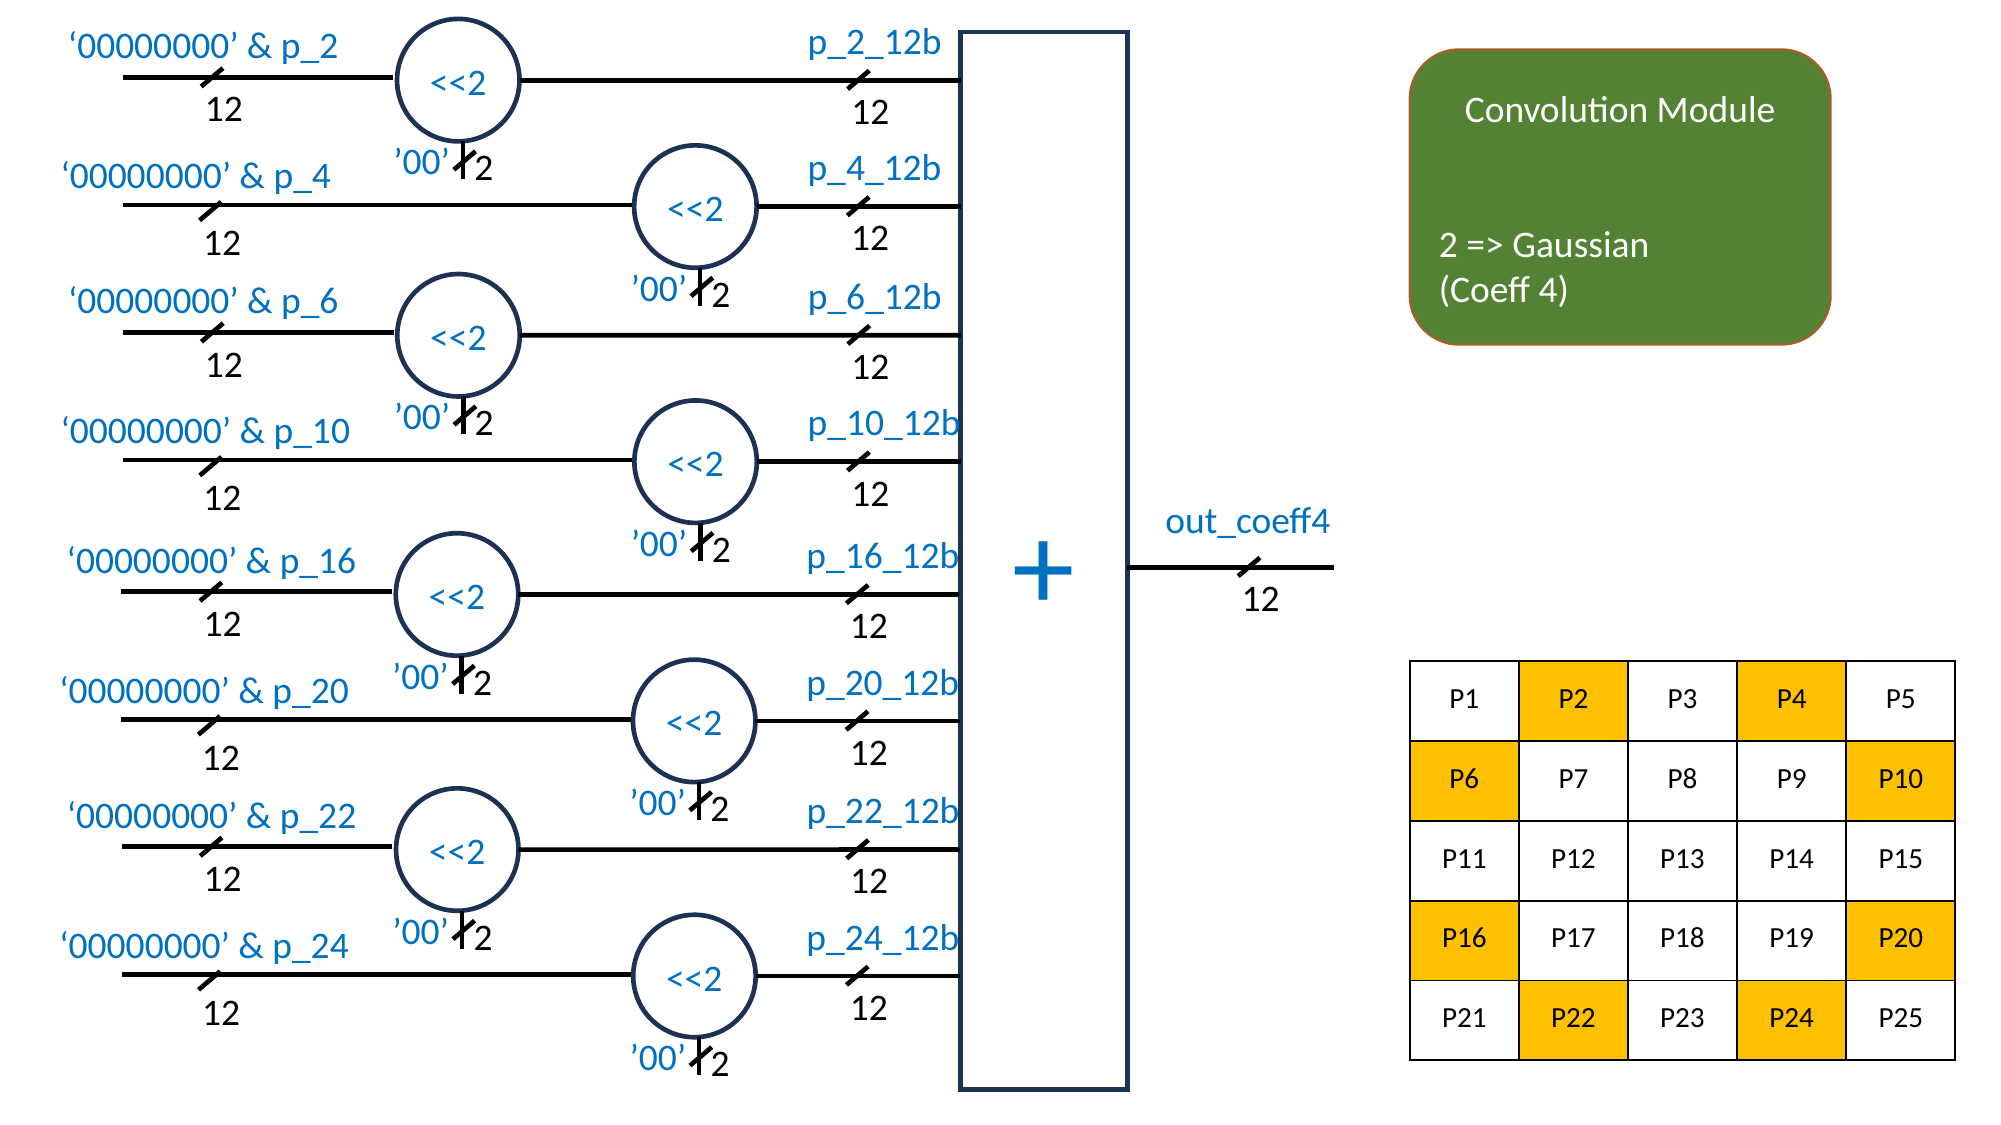

p_2_12b
‘00000000’ & p_2
<<2
+
Convolution Module

2 => Gaussian
(Coeff 4)
12
12
’00’
2
p_4_12b
‘00000000’ & p_4
<<2
12
12
’00’
2
p_6_12b
‘00000000’ & p_6
<<2
12
12
’00’
2
p_10_12b
‘00000000’ & p_10
<<2
12
12
out_coeff4
’00’
2
p_16_12b
‘00000000’ & p_16
<<2
12
12
12
’00’
2
p_20_12b
‘00000000’ & p_20
<<2
| P1 | P2 | P3 | P4 | P5 |
| --- | --- | --- | --- | --- |
| P6 | P7 | P8 | P9 | P10 |
| P11 | P12 | P13 | P14 | P15 |
| P16 | P17 | P18 | P19 | P20 |
| P21 | P22 | P23 | P24 | P25 |
12
12
’00’
2
p_22_12b
‘00000000’ & p_22
<<2
12
12
’00’
2
p_24_12b
‘00000000’ & p_24
<<2
12
12
’00’
2